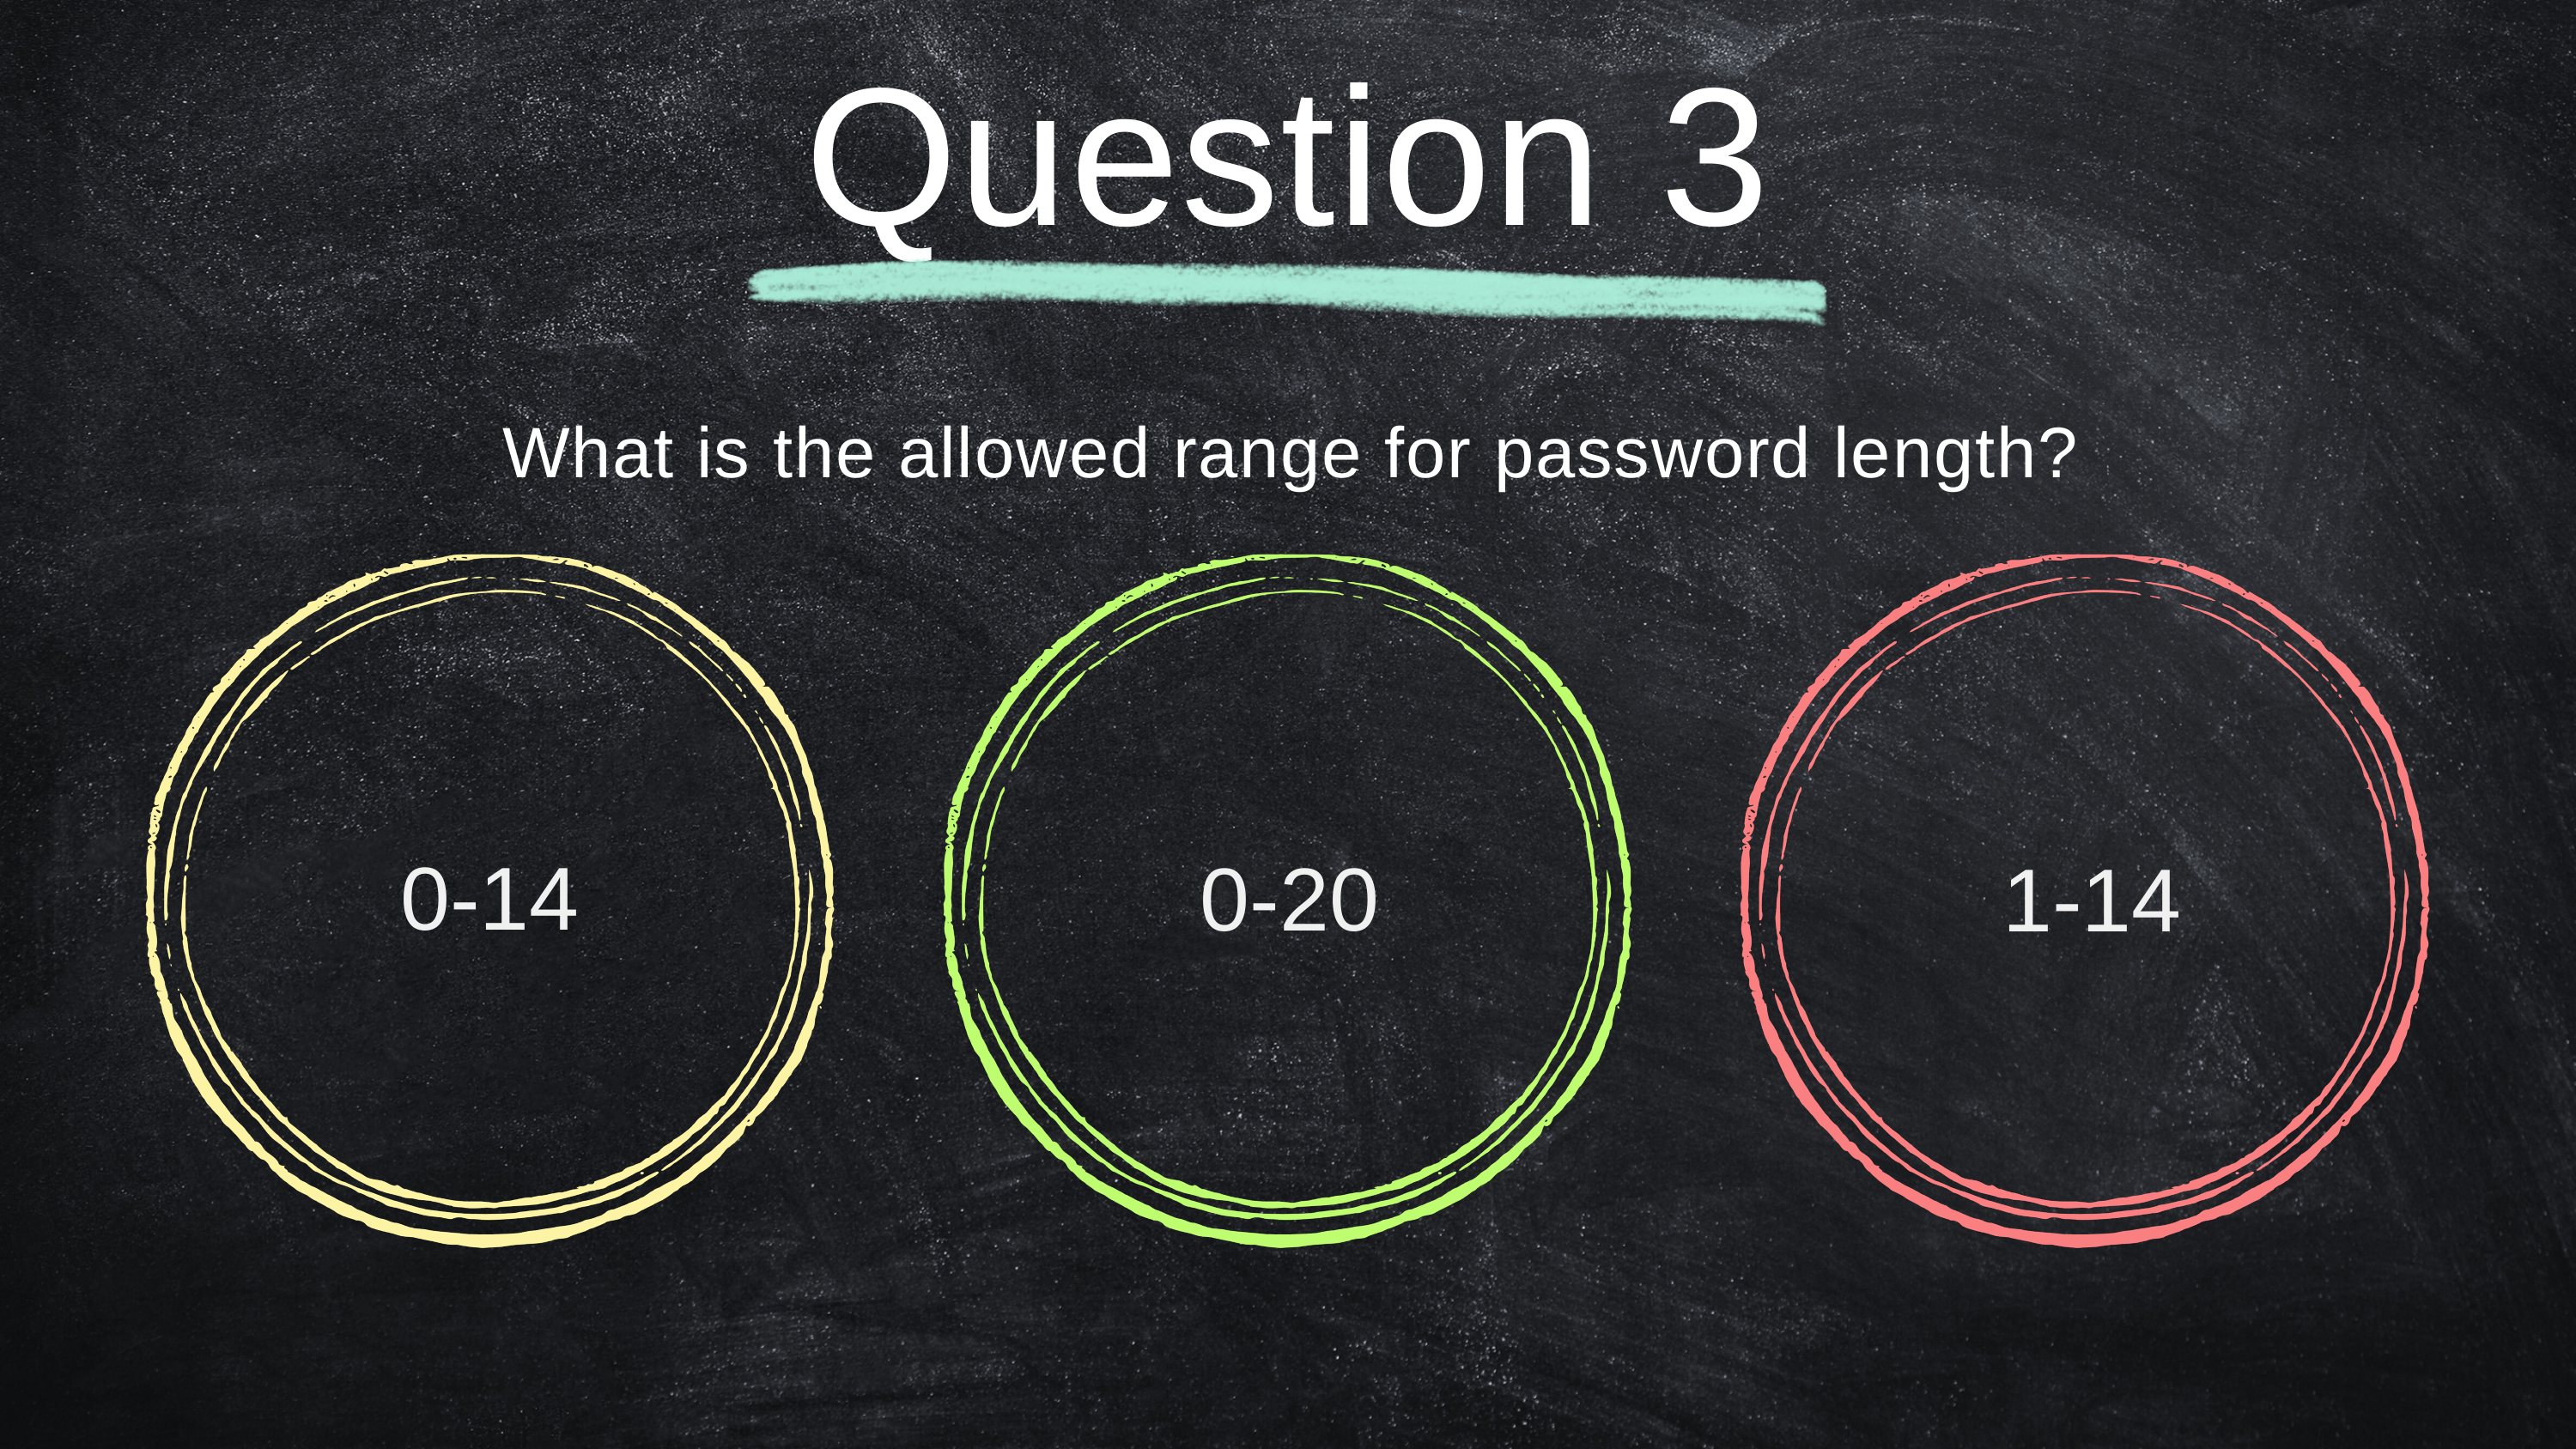

Question 3

What is the allowed range for password length?

0-14
0-20
1-14